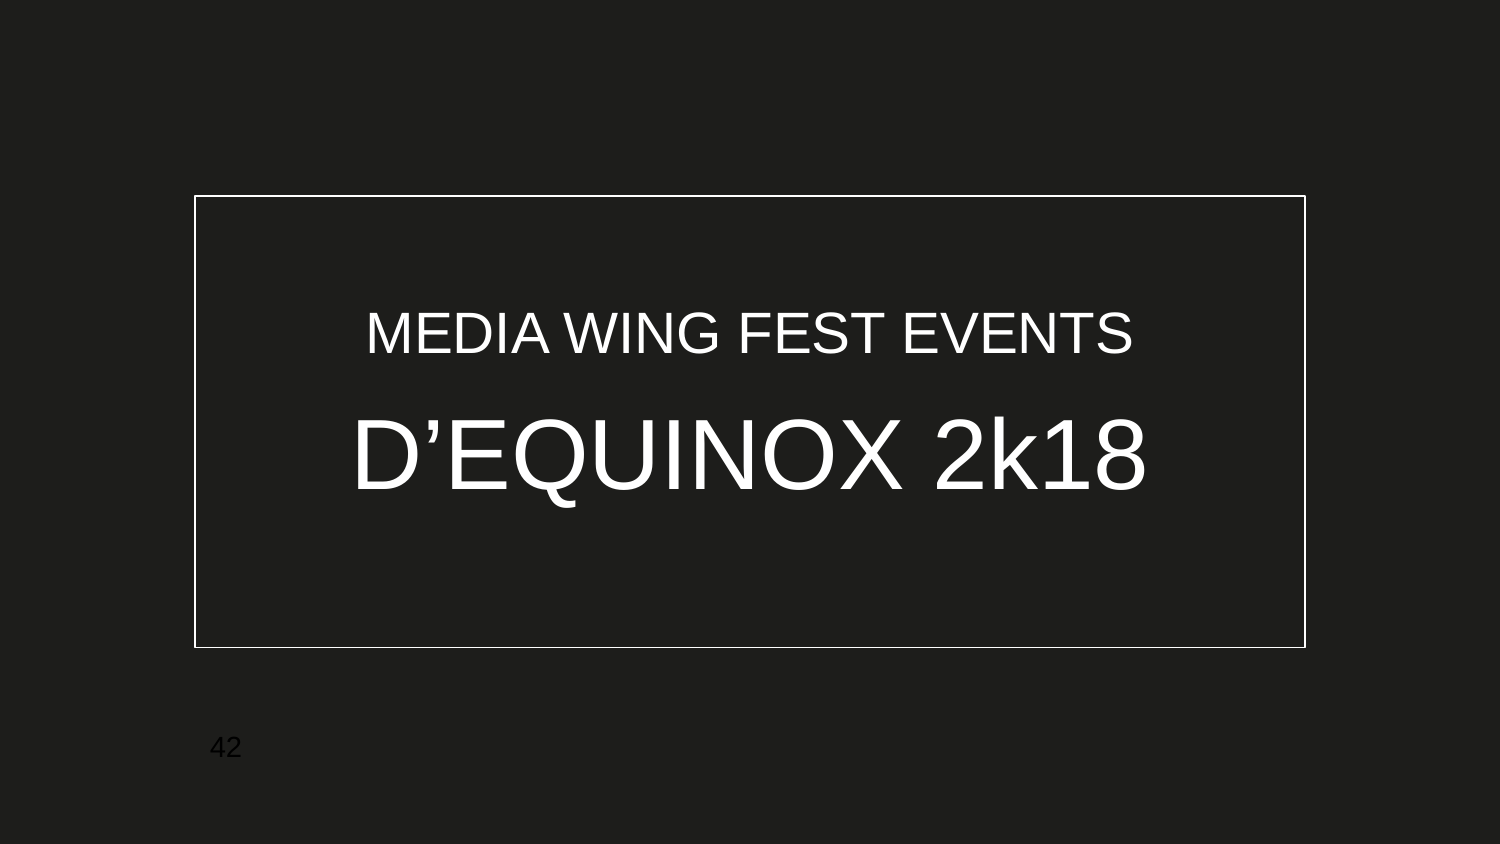

MEDIA WING FEST EVENTS

D’EQUINOX 2k18
42